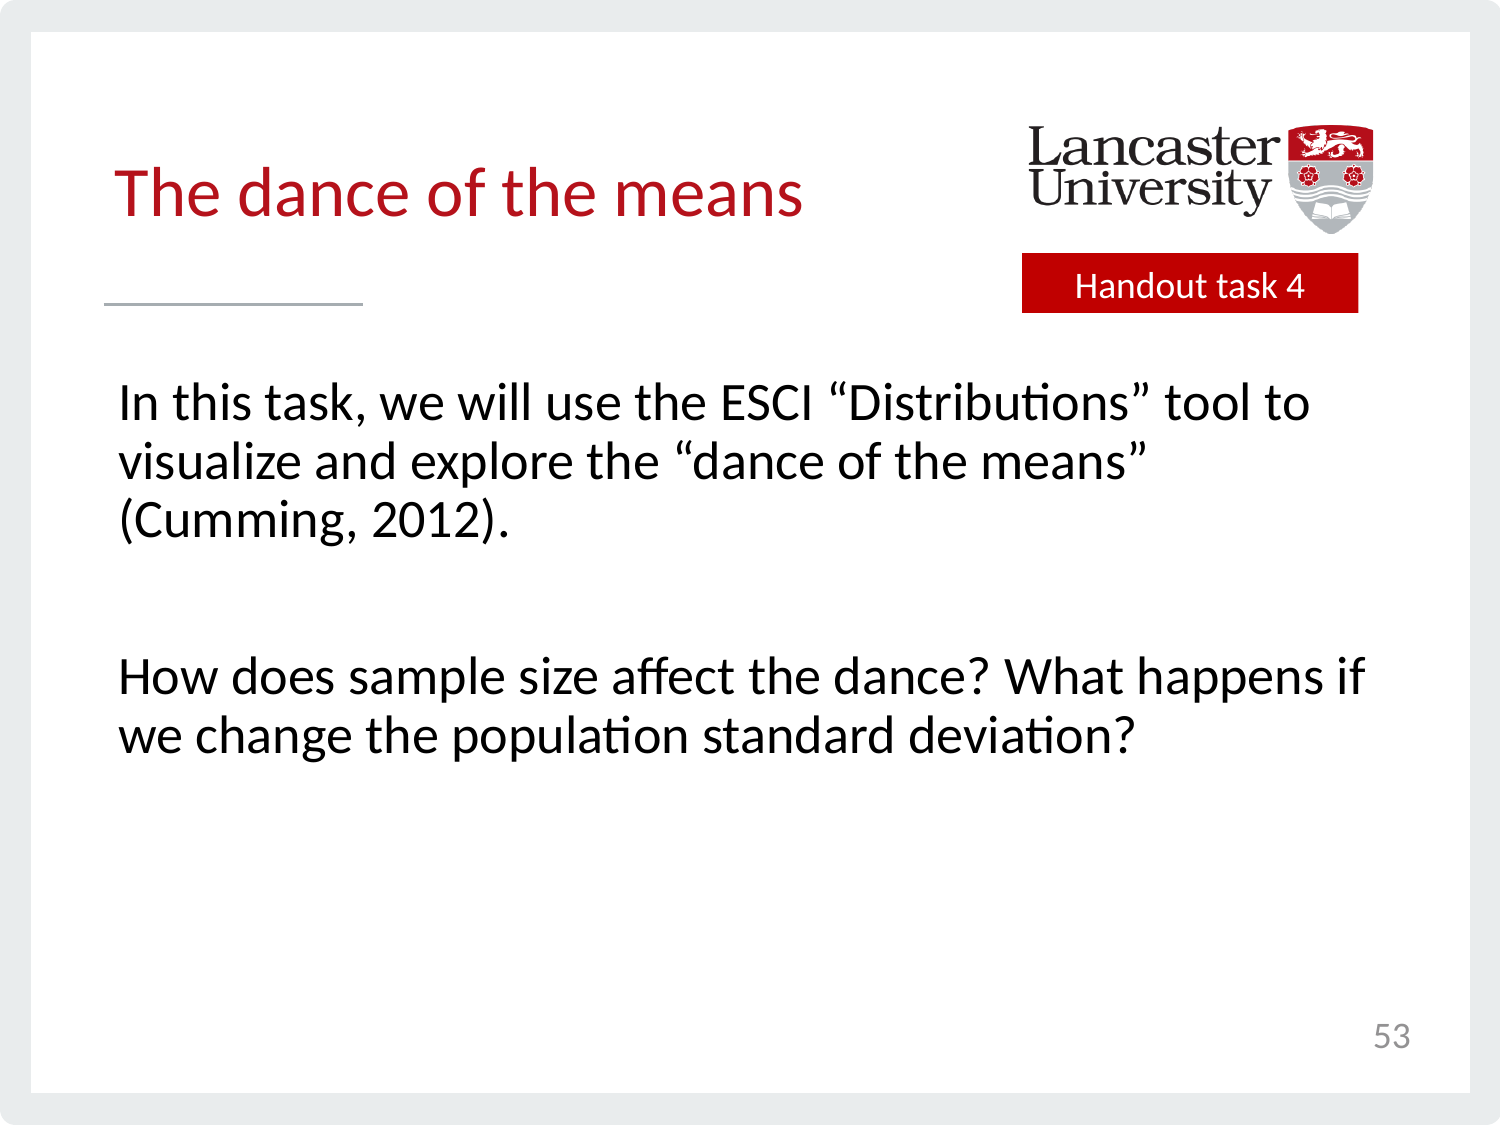

# The dance of the means
Handout task 4
In this task, we will use the ESCI “Distributions” tool to visualize and explore the “dance of the means” (Cumming, 2012).

How does sample size affect the dance? What happens if we change the population standard deviation?

53